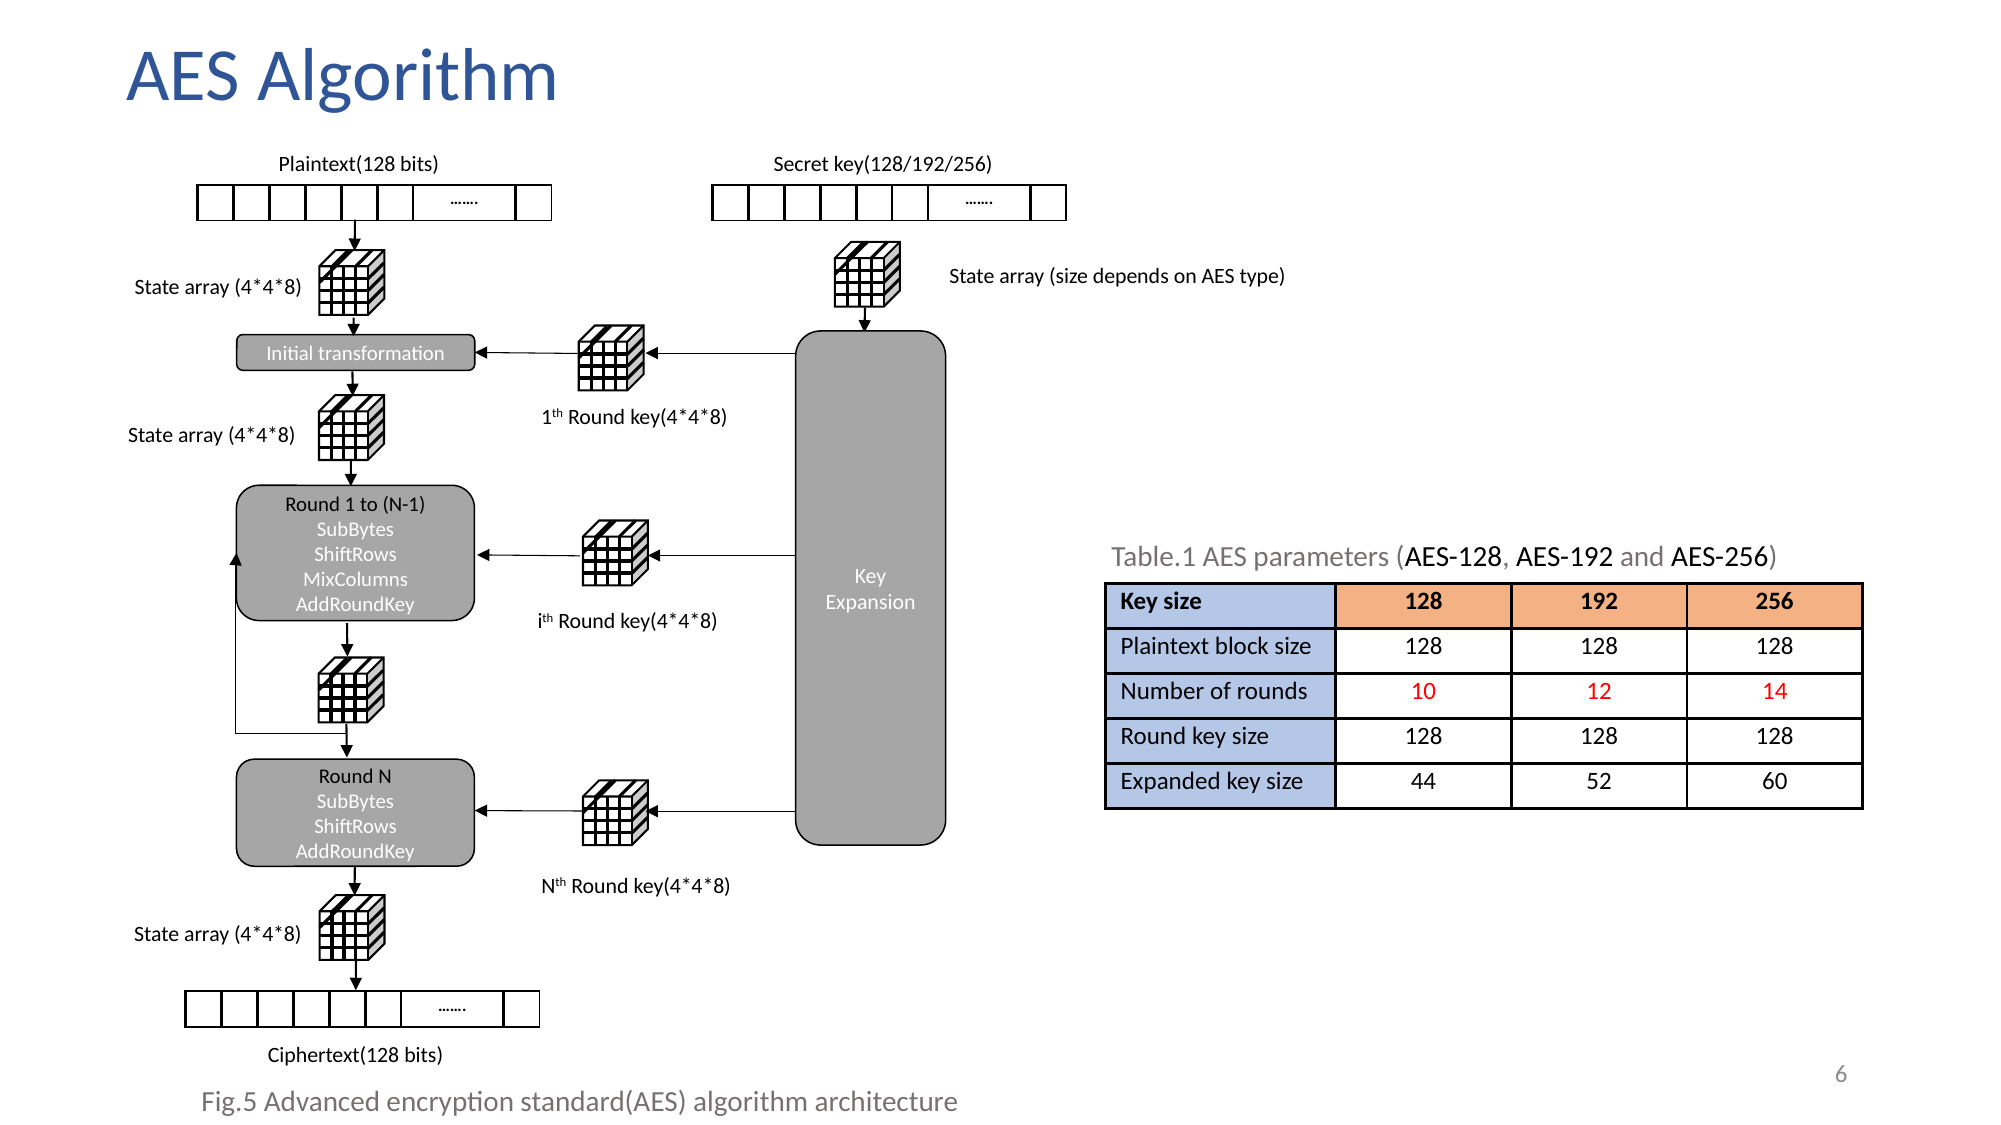

# AES Algorithm
Plaintext(128 bits)
Secret key(128/192/256)

State array (size depends on AES type)
State array (4*4*8)

Key
Expansion
Initial transformation
1th Round key(4*4*8)

State array (4*4*8)
Round 1 to (N-1)
SubBytes
ShiftRows
MixColumns
AddRoundKey

ith Round key(4*4*8)

Round N
SubBytes
ShiftRows
AddRoundKey

Nth Round key(4*4*8)

State array (4*4*8)
Ciphertext(128 bits)
|  |  |  |  |  |  | ……. |  |
| --- | --- | --- | --- | --- | --- | --- | --- |
|  |  |  |  |  |  | ……. |  |
| --- | --- | --- | --- | --- | --- | --- | --- |
Table.1 AES parameters (AES-128, AES-192 and AES-256)
| Key size | 128 | 192 | 256 |
| --- | --- | --- | --- |
| Plaintext block size | 128 | 128 | 128 |
| Number of rounds | 10 | 12 | 14 |
| Round key size | 128 | 128 | 128 |
| Expanded key size | 44 | 52 | 60 |
|  |  |  |  |  |  | ……. |  |
| --- | --- | --- | --- | --- | --- | --- | --- |
6
Fig.5 Advanced encryption standard(AES) algorithm architecture